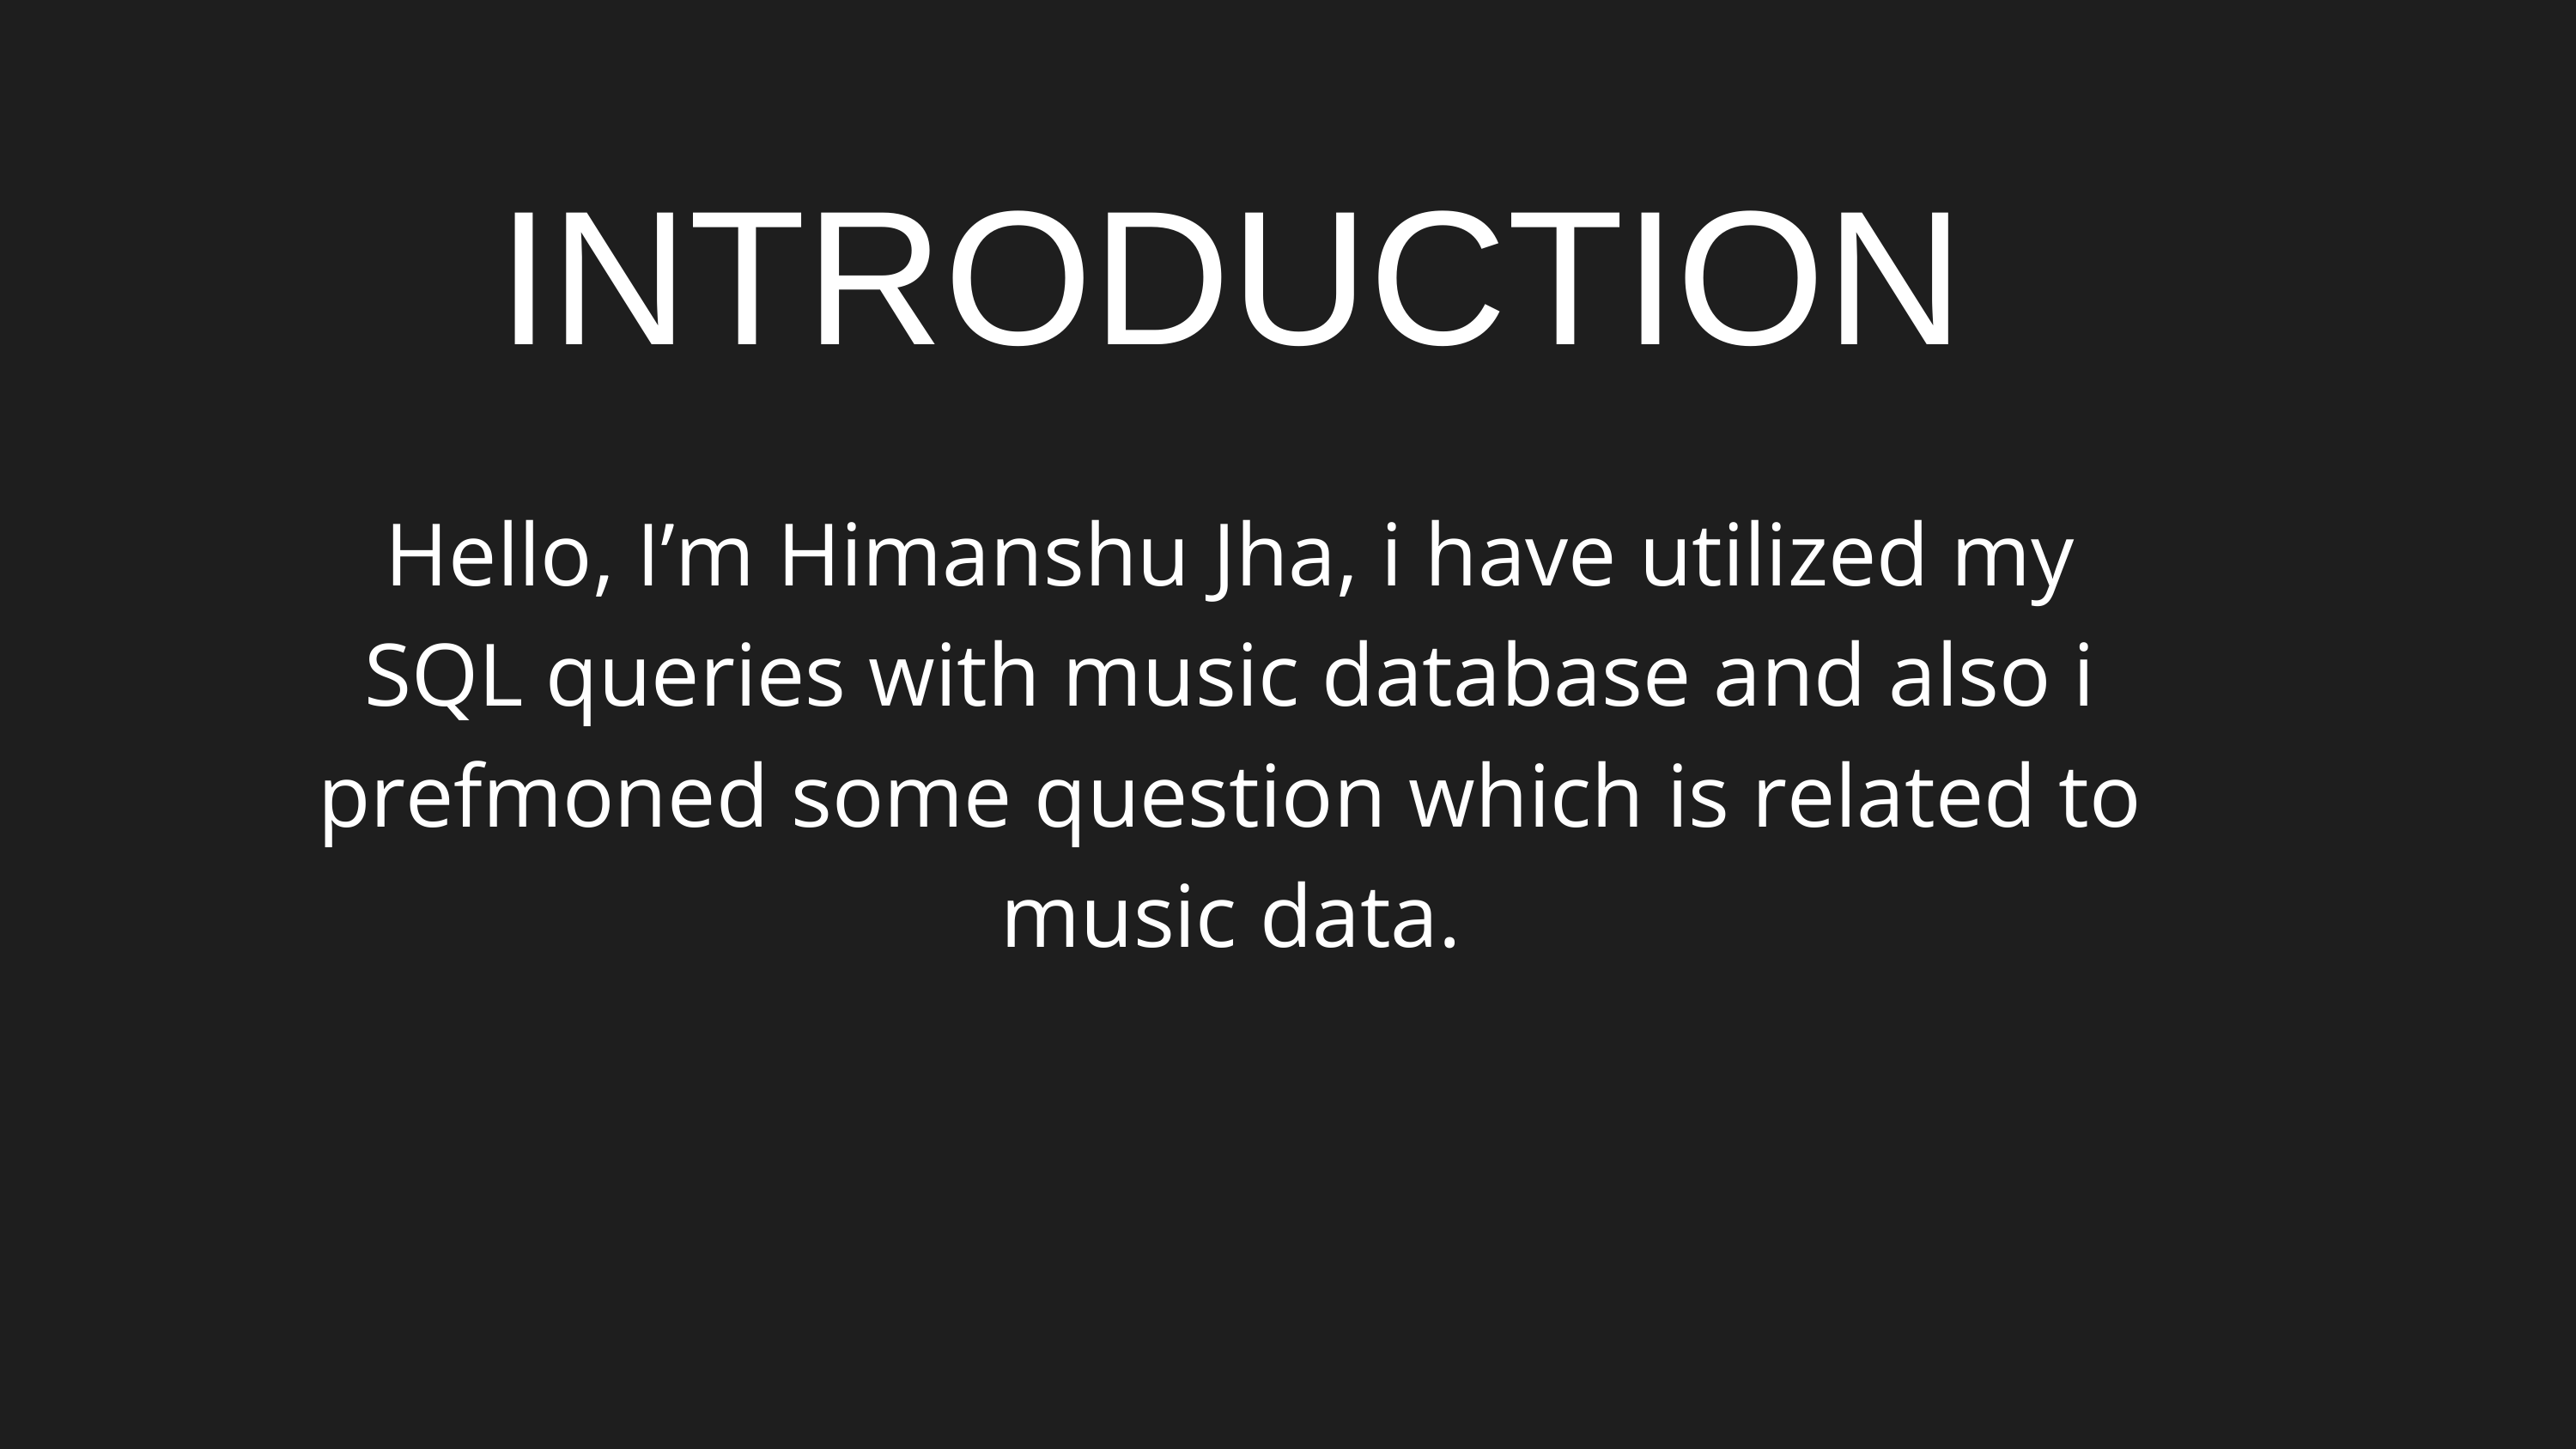

INTRODUCTION
Hello, I’m Himanshu Jha, i have utilized my SQL queries with music database and also i prefmoned some question which is related to music data.